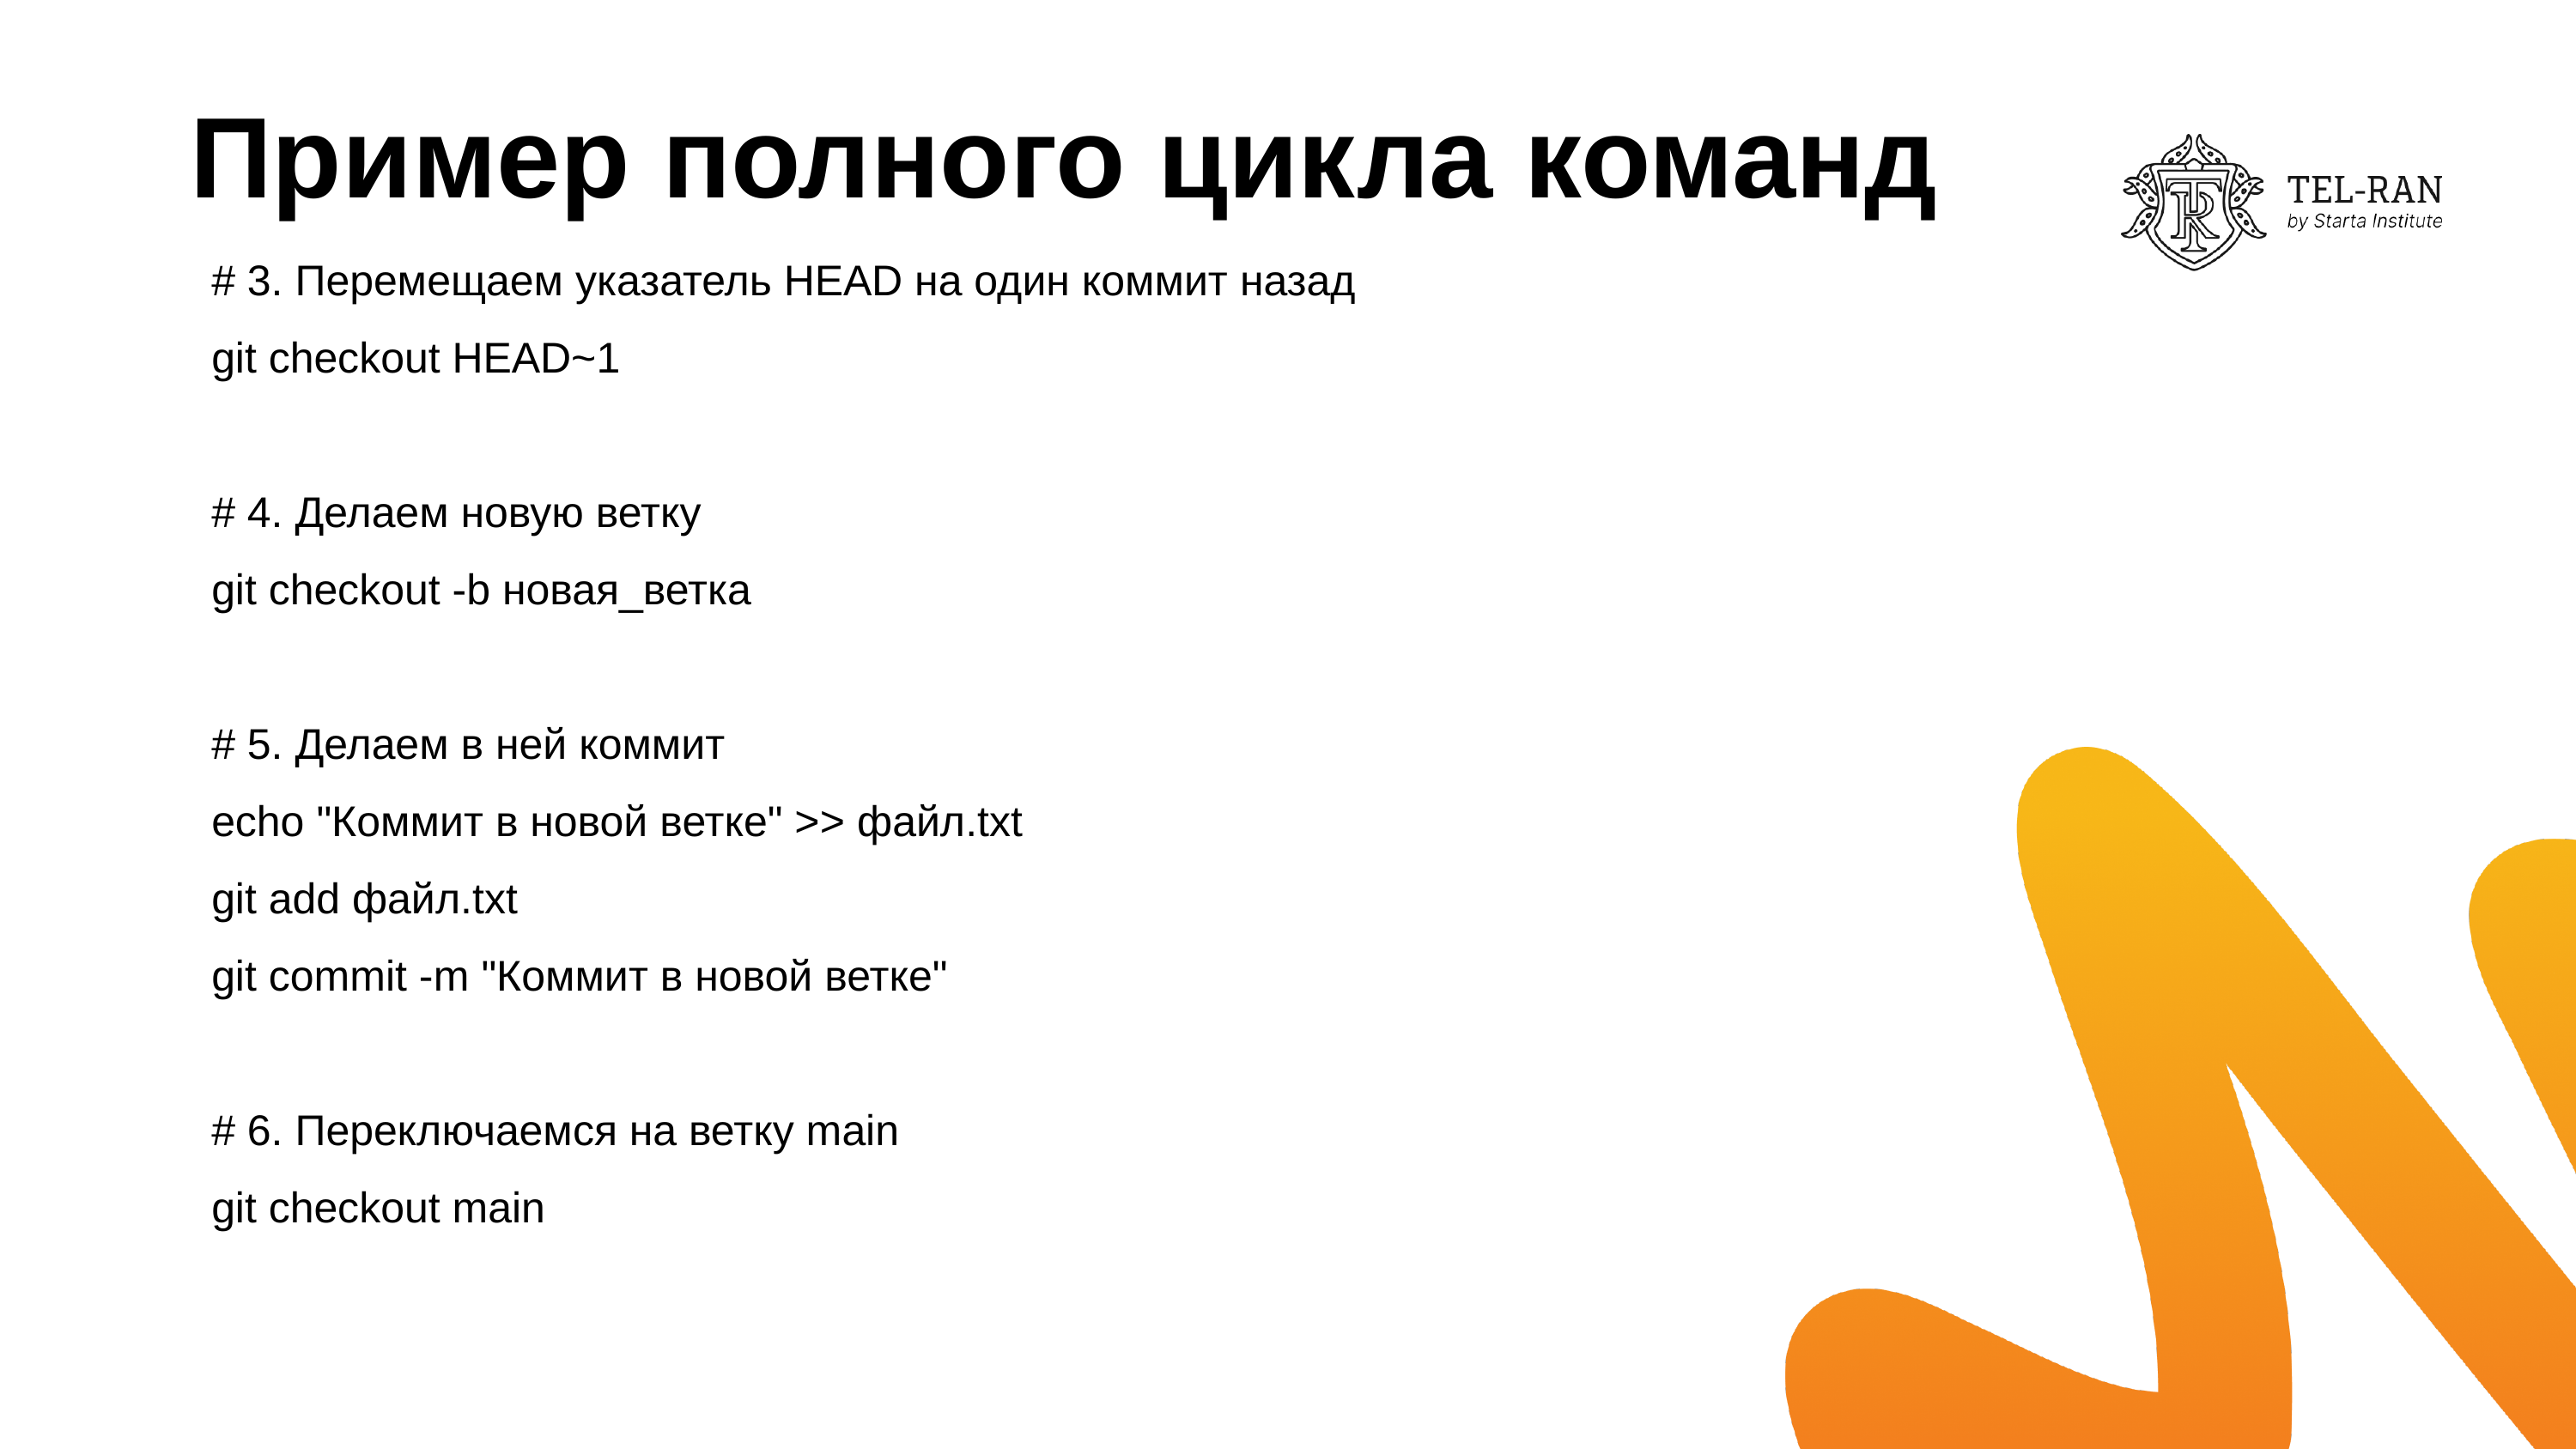

# Пример полного цикла команд
# 3. Перемещаем указатель HEAD на один коммит назад
git checkout HEAD~1

# 4. Делаем новую ветку
git checkout -b новая_ветка

# 5. Делаем в ней коммит
echo "Коммит в новой ветке" >> файл.txt
git add файл.txt
git commit -m "Коммит в новой ветке"

# 6. Переключаемся на ветку main
git checkout main